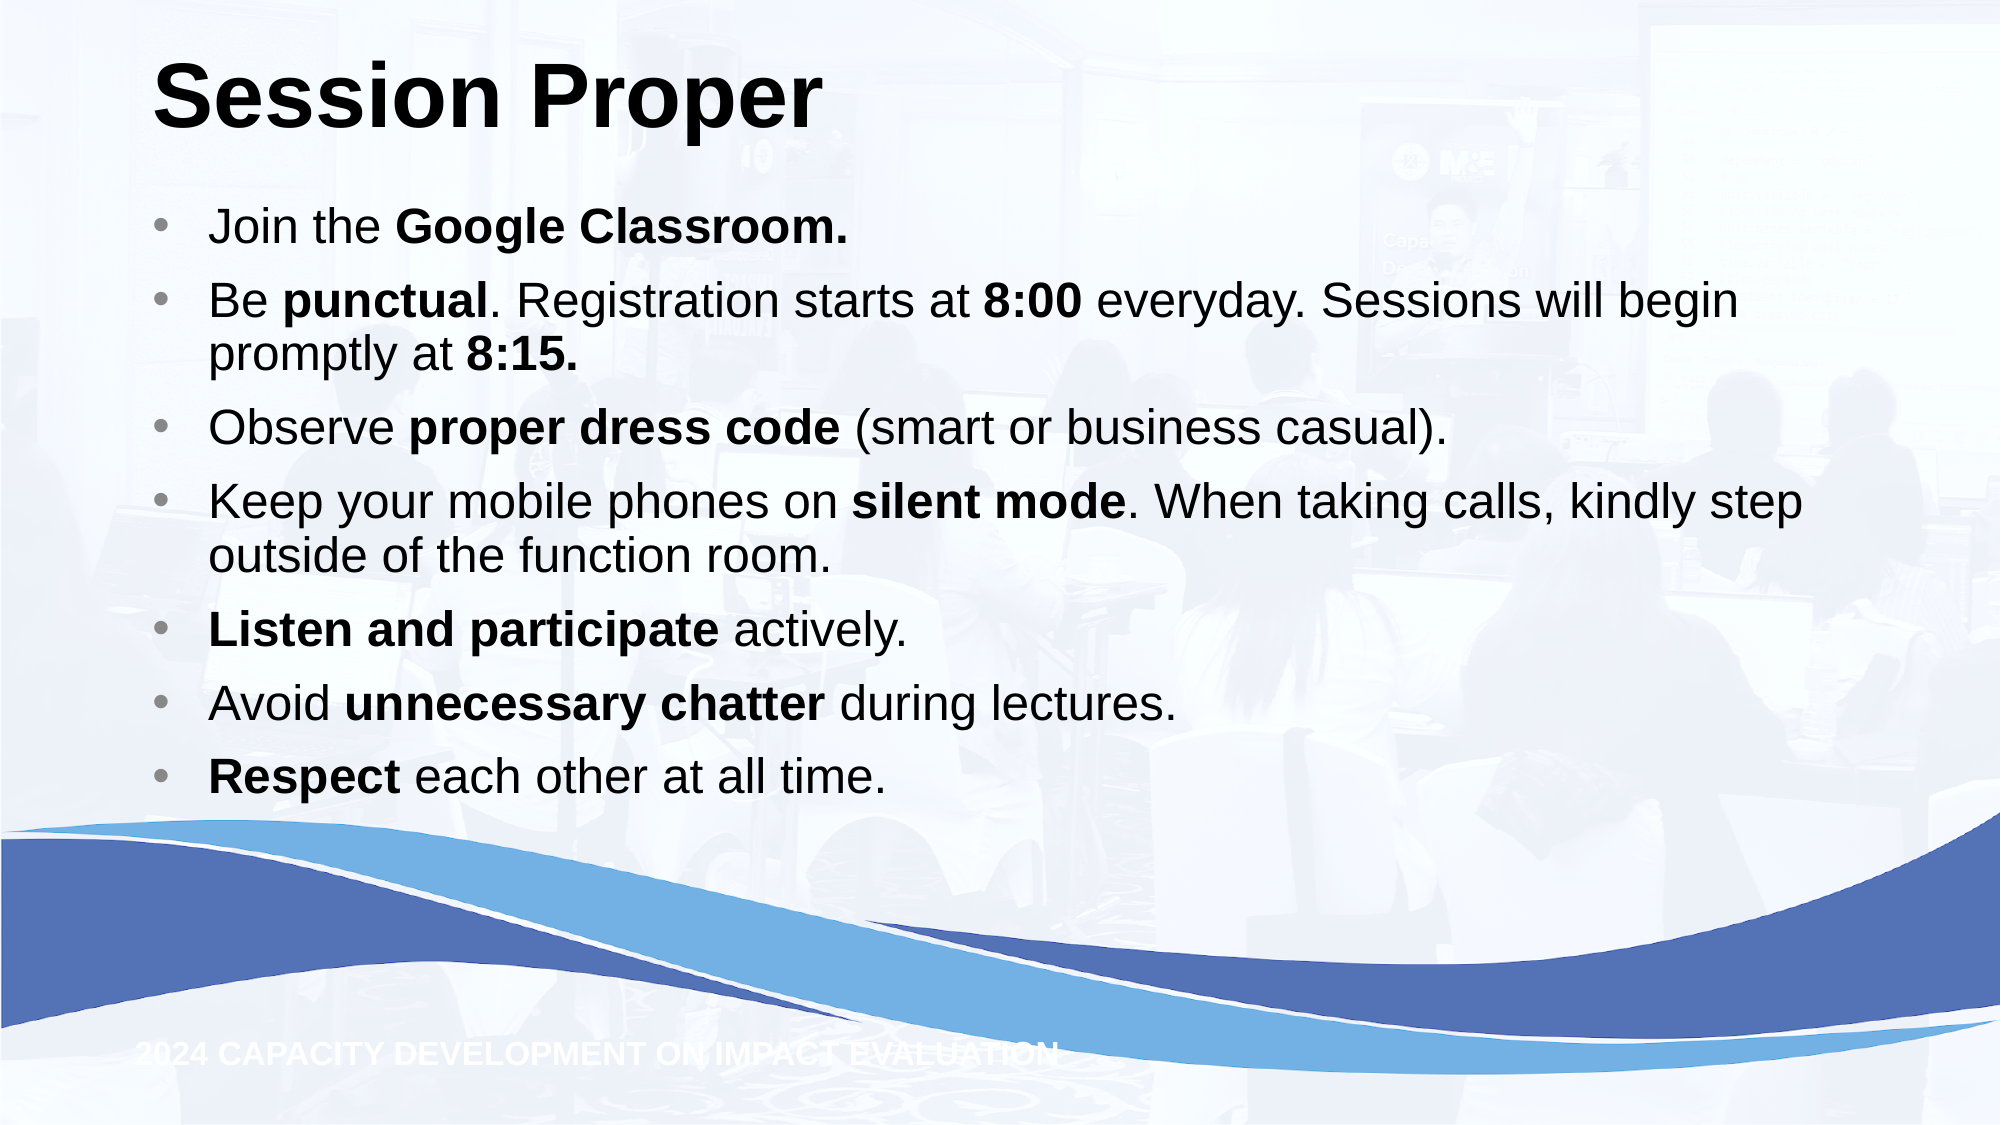

# Session Proper
Join the Google Classroom.
Be punctual. Registration starts at 8:00 everyday. Sessions will begin promptly at 8:15.
Observe proper dress code (smart or business casual).
Keep your mobile phones on silent mode. When taking calls, kindly step outside of the function room.
Listen and participate actively.
Avoid unnecessary chatter during lectures.
Respect each other at all time.